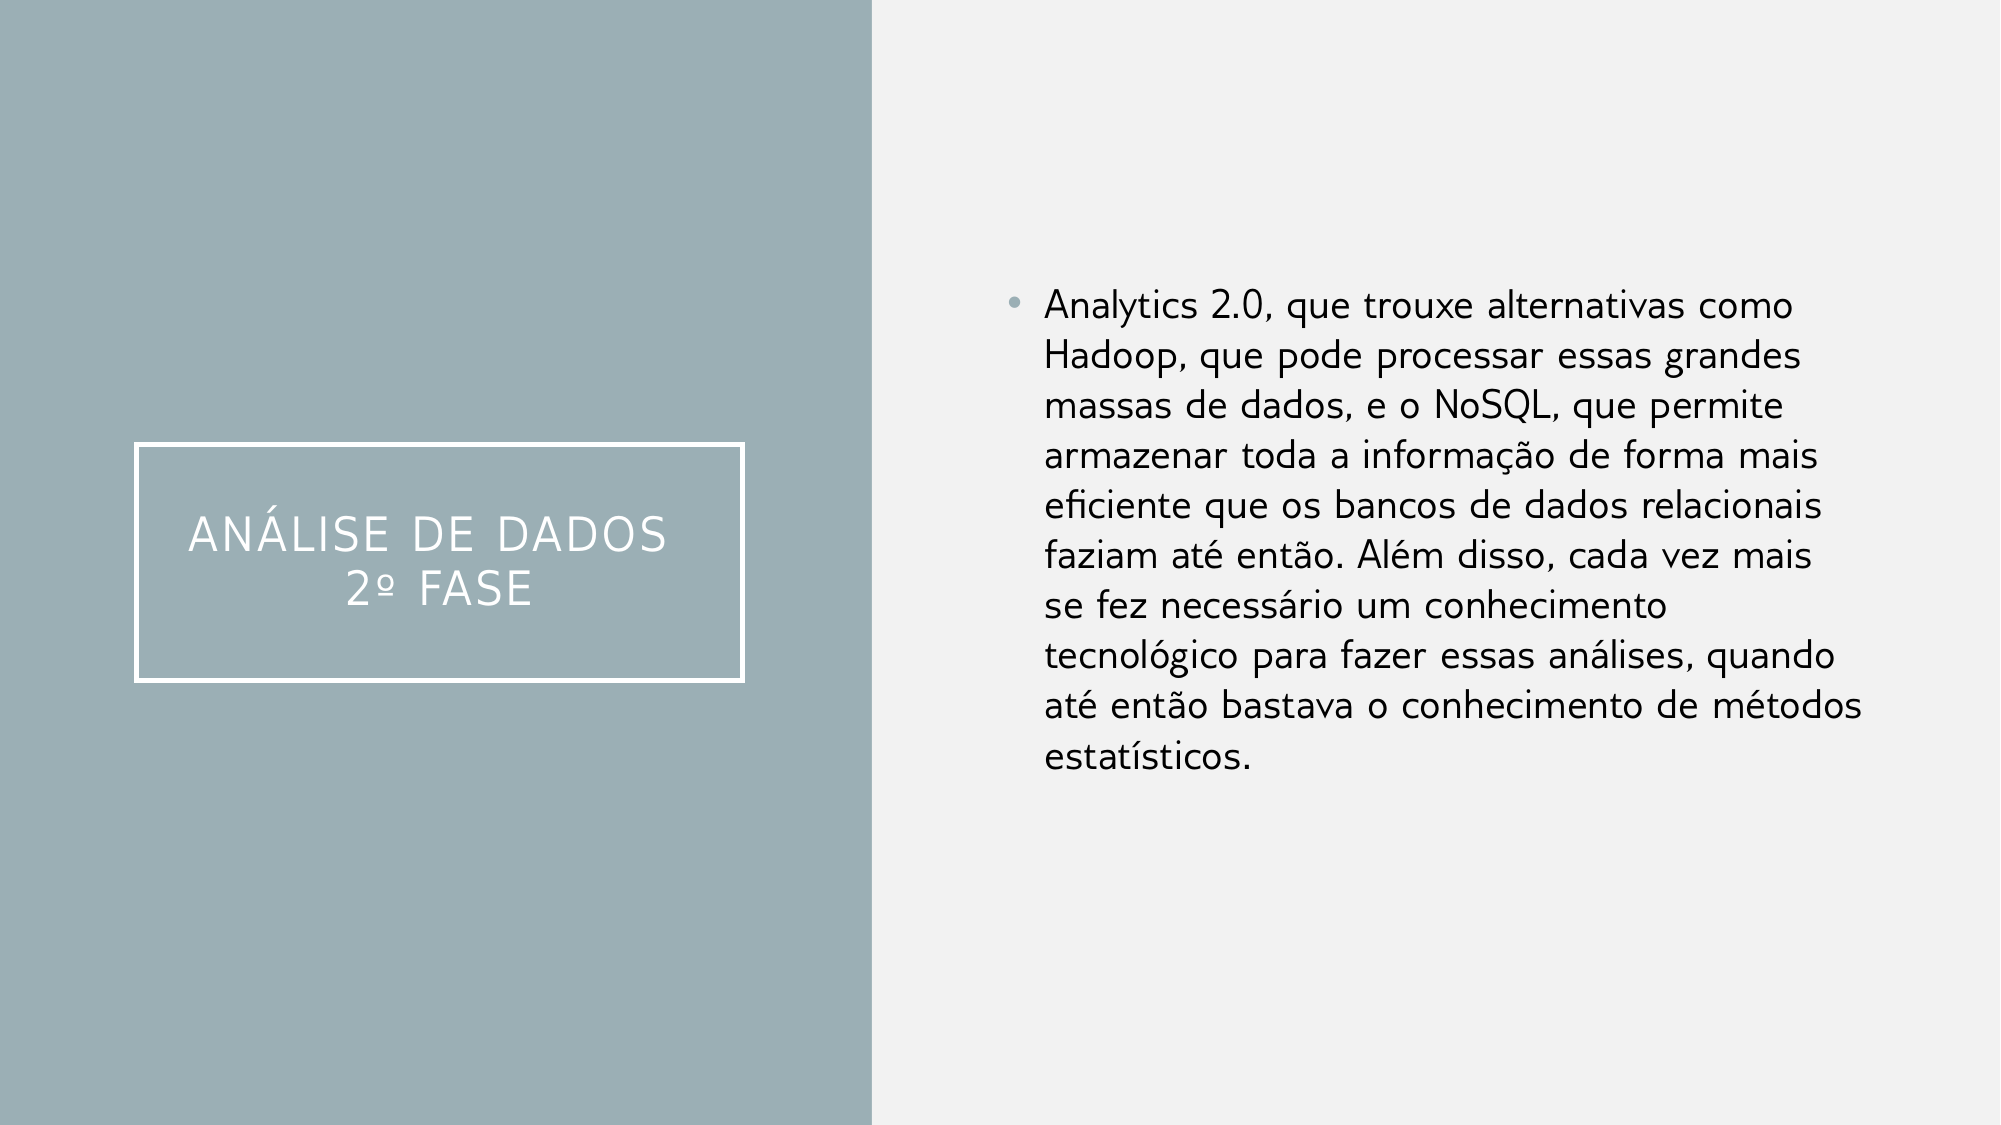

Analytics 2.0, que trouxe alternativas como Hadoop, que pode processar essas grandes massas de dados, e o NoSQL, que permite armazenar toda a informação de forma mais eficiente que os bancos de dados relacionais faziam até então. Além disso, cada vez mais se fez necessário um conhecimento tecnológico para fazer essas análises, quando até então bastava o conhecimento de métodos estatísticos.

# Análise de Dados  2º fase